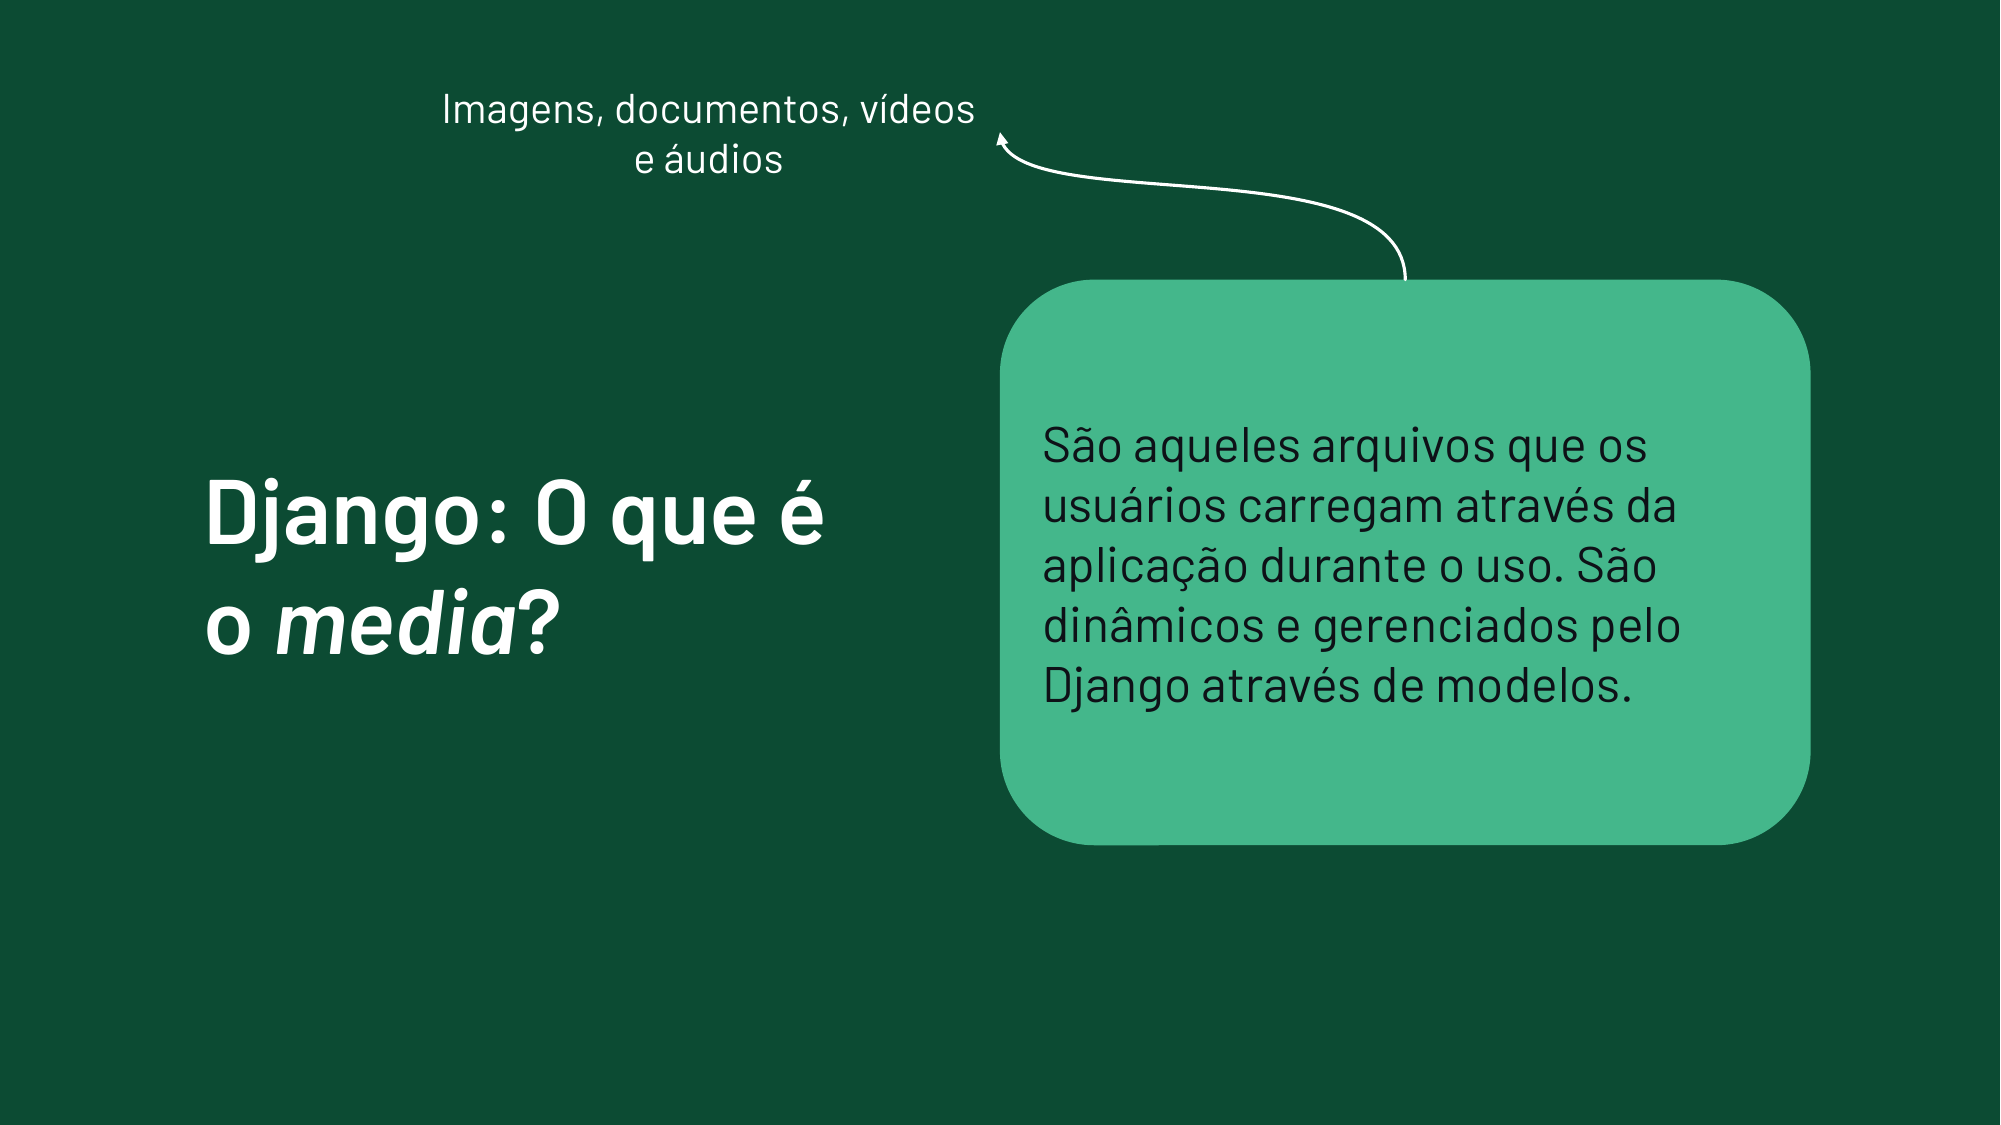

Imagens, documentos, vídeos e áudios
São aqueles arquivos que os usuários carregam através da aplicação durante o uso. São dinâmicos e gerenciados pelo Django através de modelos.
Django: O que é o media?